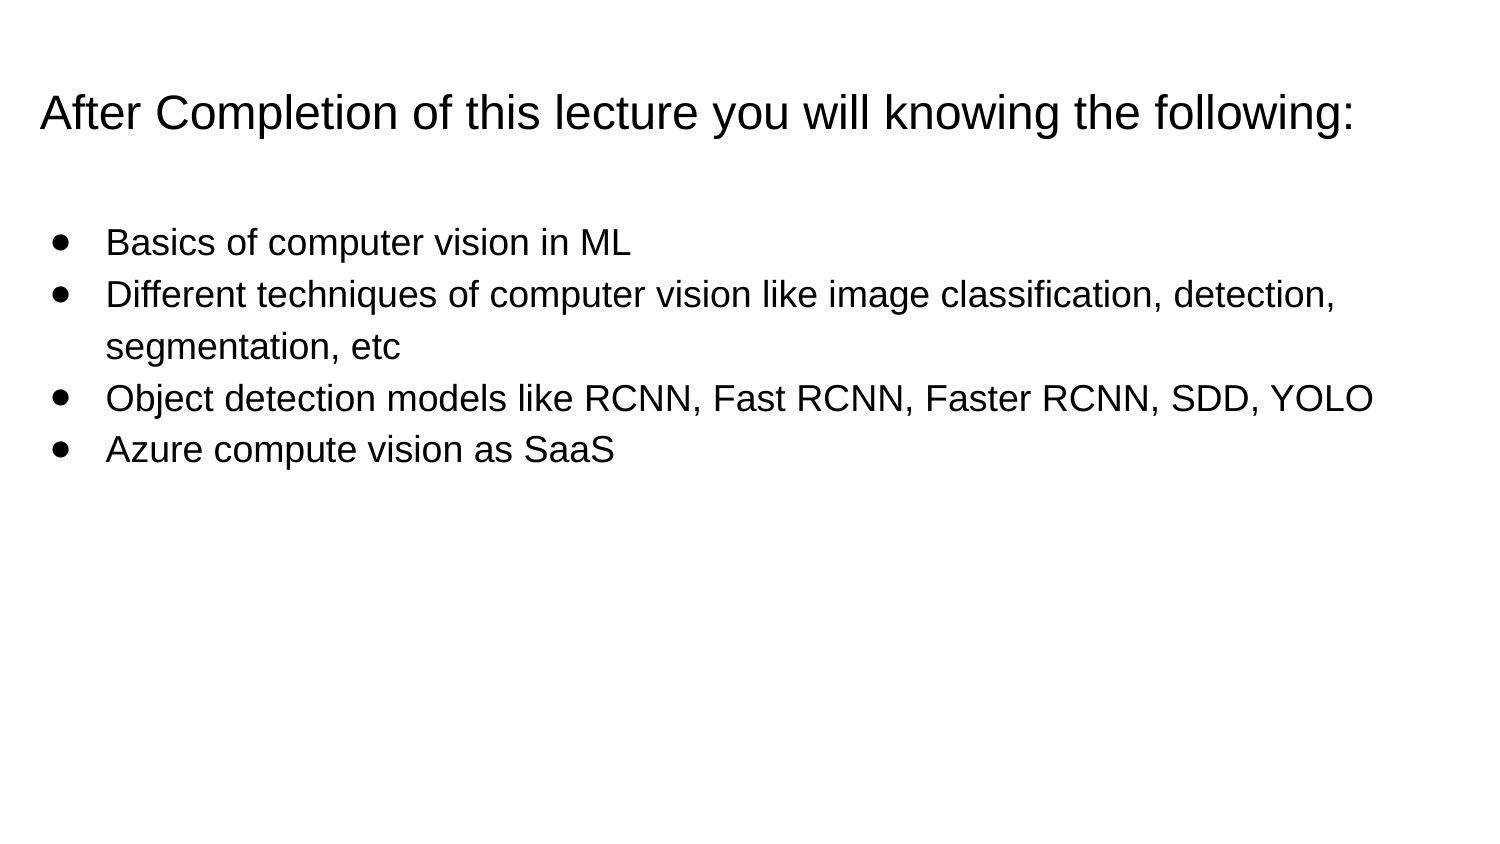

# After Completion of this lecture you will knowing the following:
Basics of computer vision in ML
Different techniques of computer vision like image classification, detection, segmentation, etc
Object detection models like RCNN, Fast RCNN, Faster RCNN, SDD, YOLO
Azure compute vision as SaaS